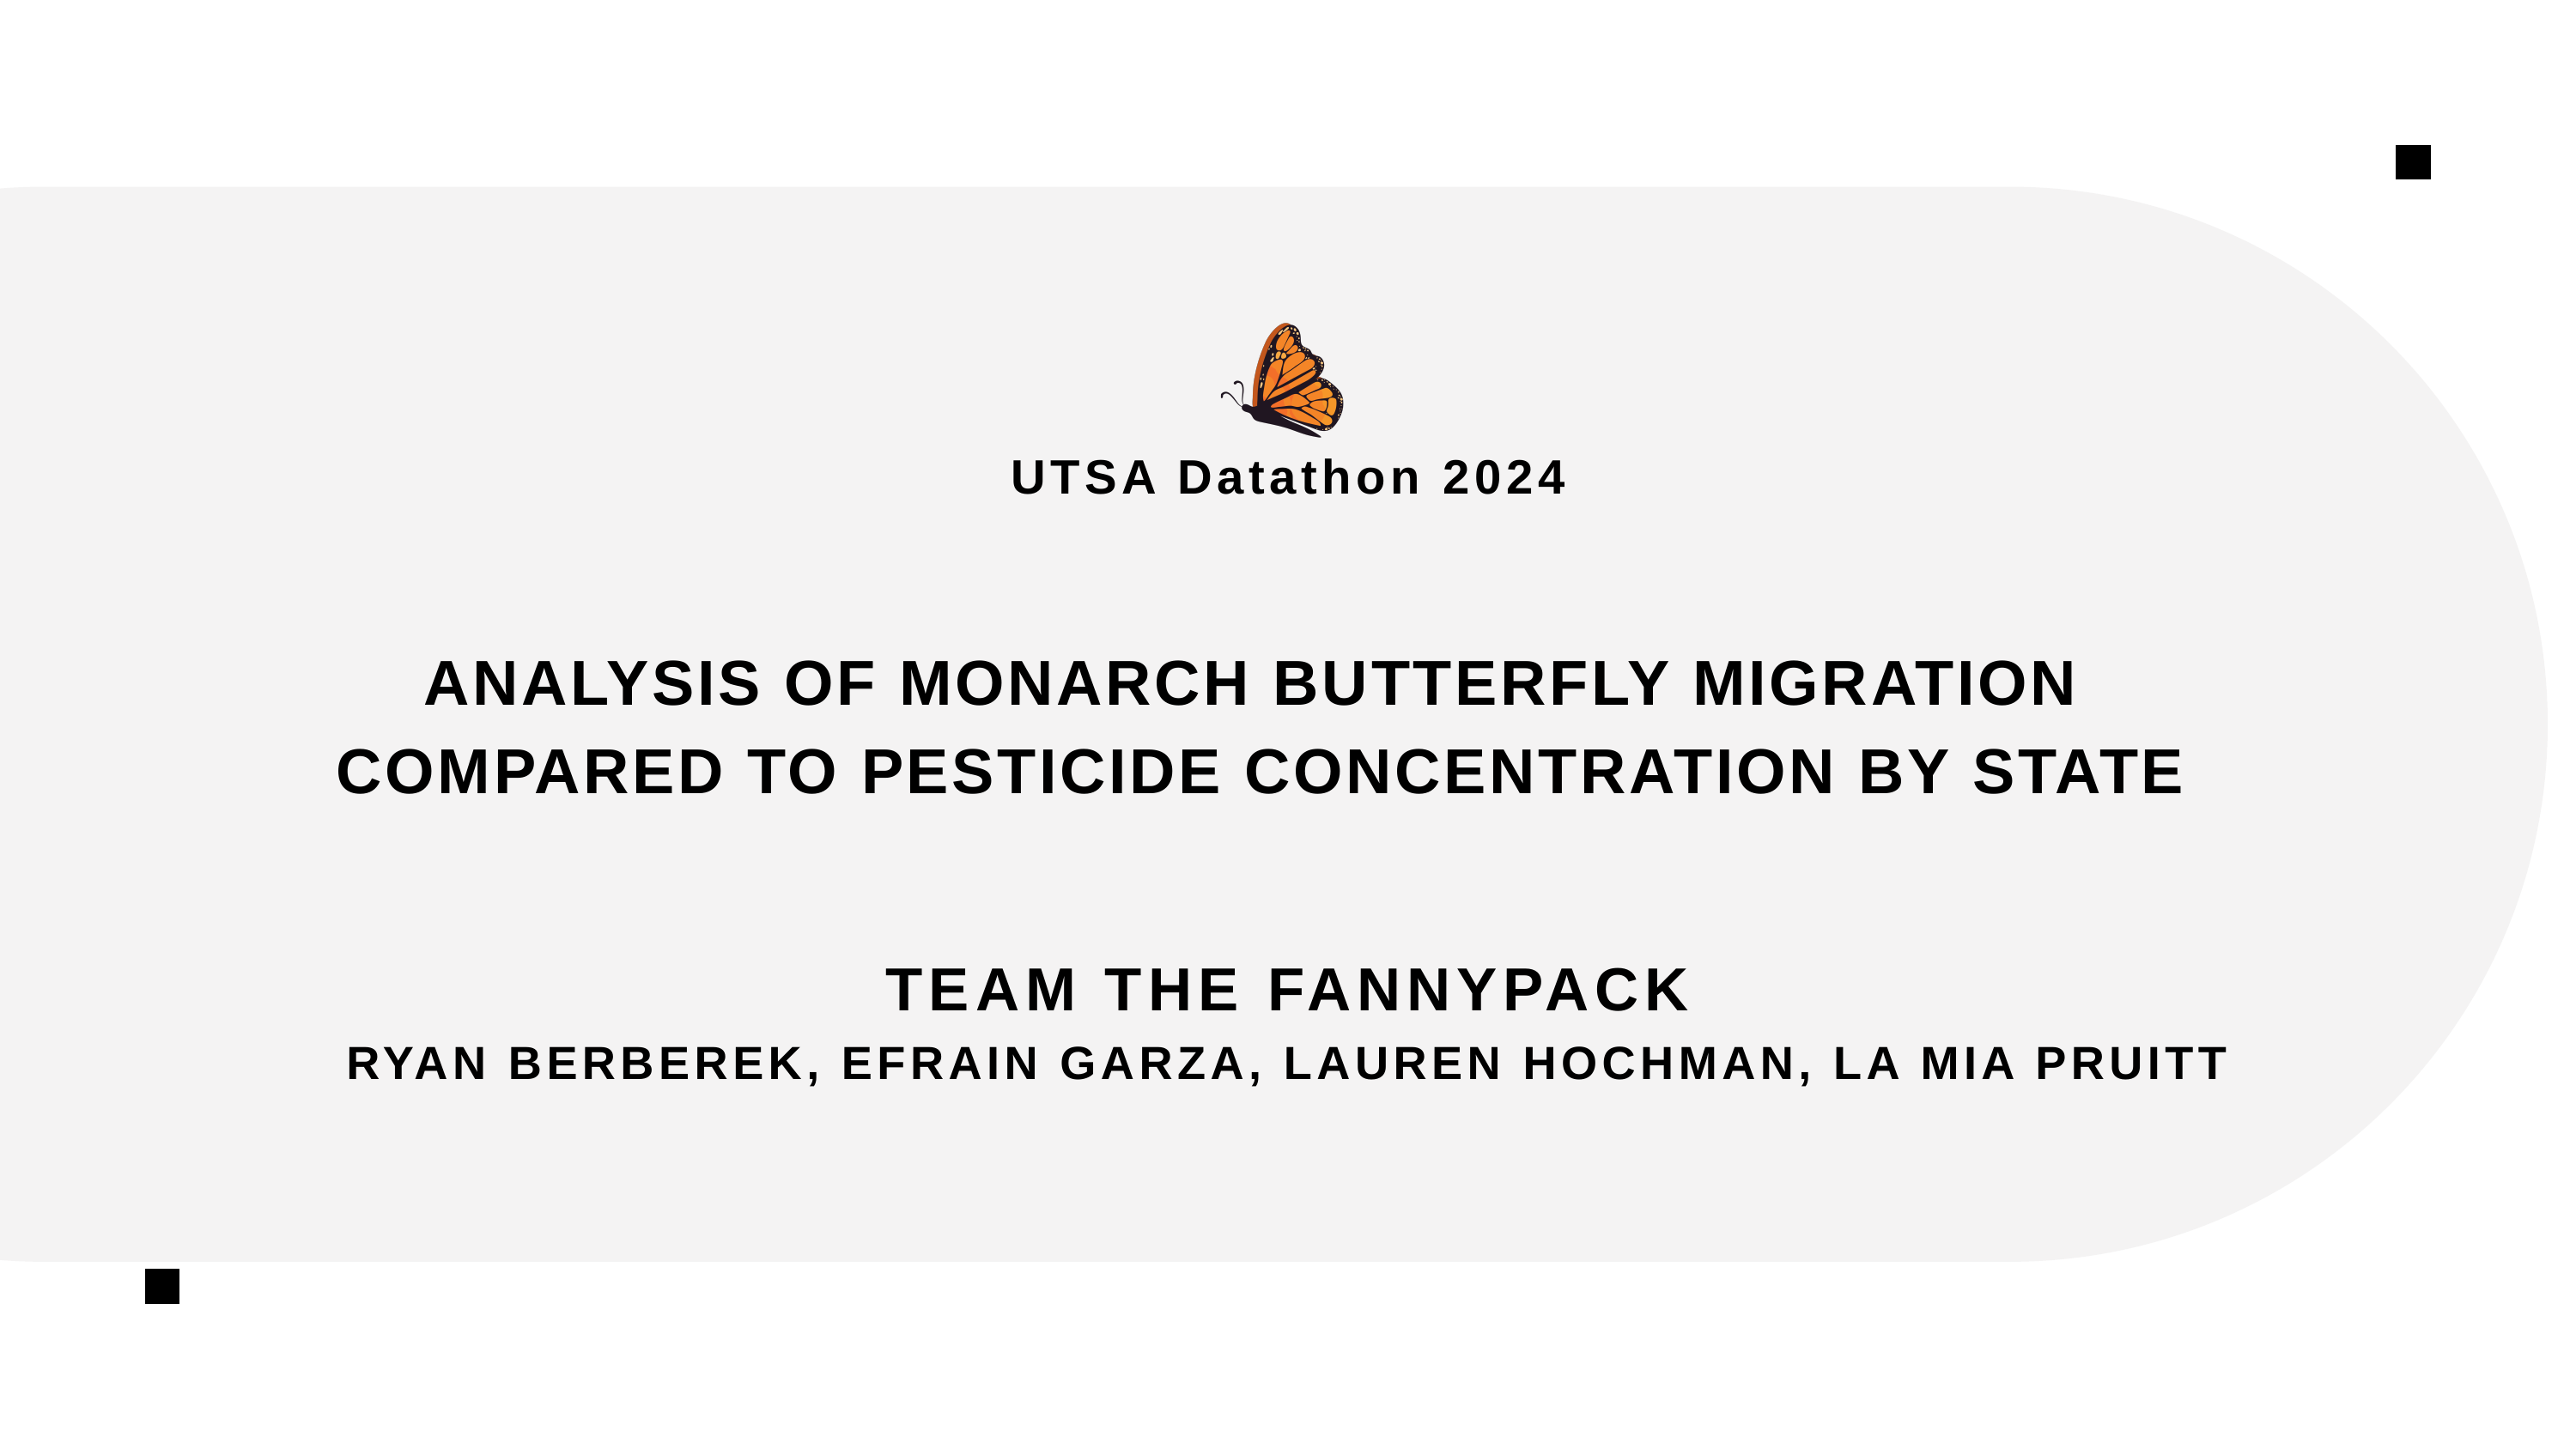

UTSA Datathon 2024
ANALYSIS OF MONARCH BUTTERFLY MIGRATION
COMPARED TO PESTICIDE CONCENTRATION BY STATE
TEAM THE FANNYPACK
RYAN BERBEREK, EFRAIN GARZA, LAUREN HOCHMAN, LA MIA PRUITT